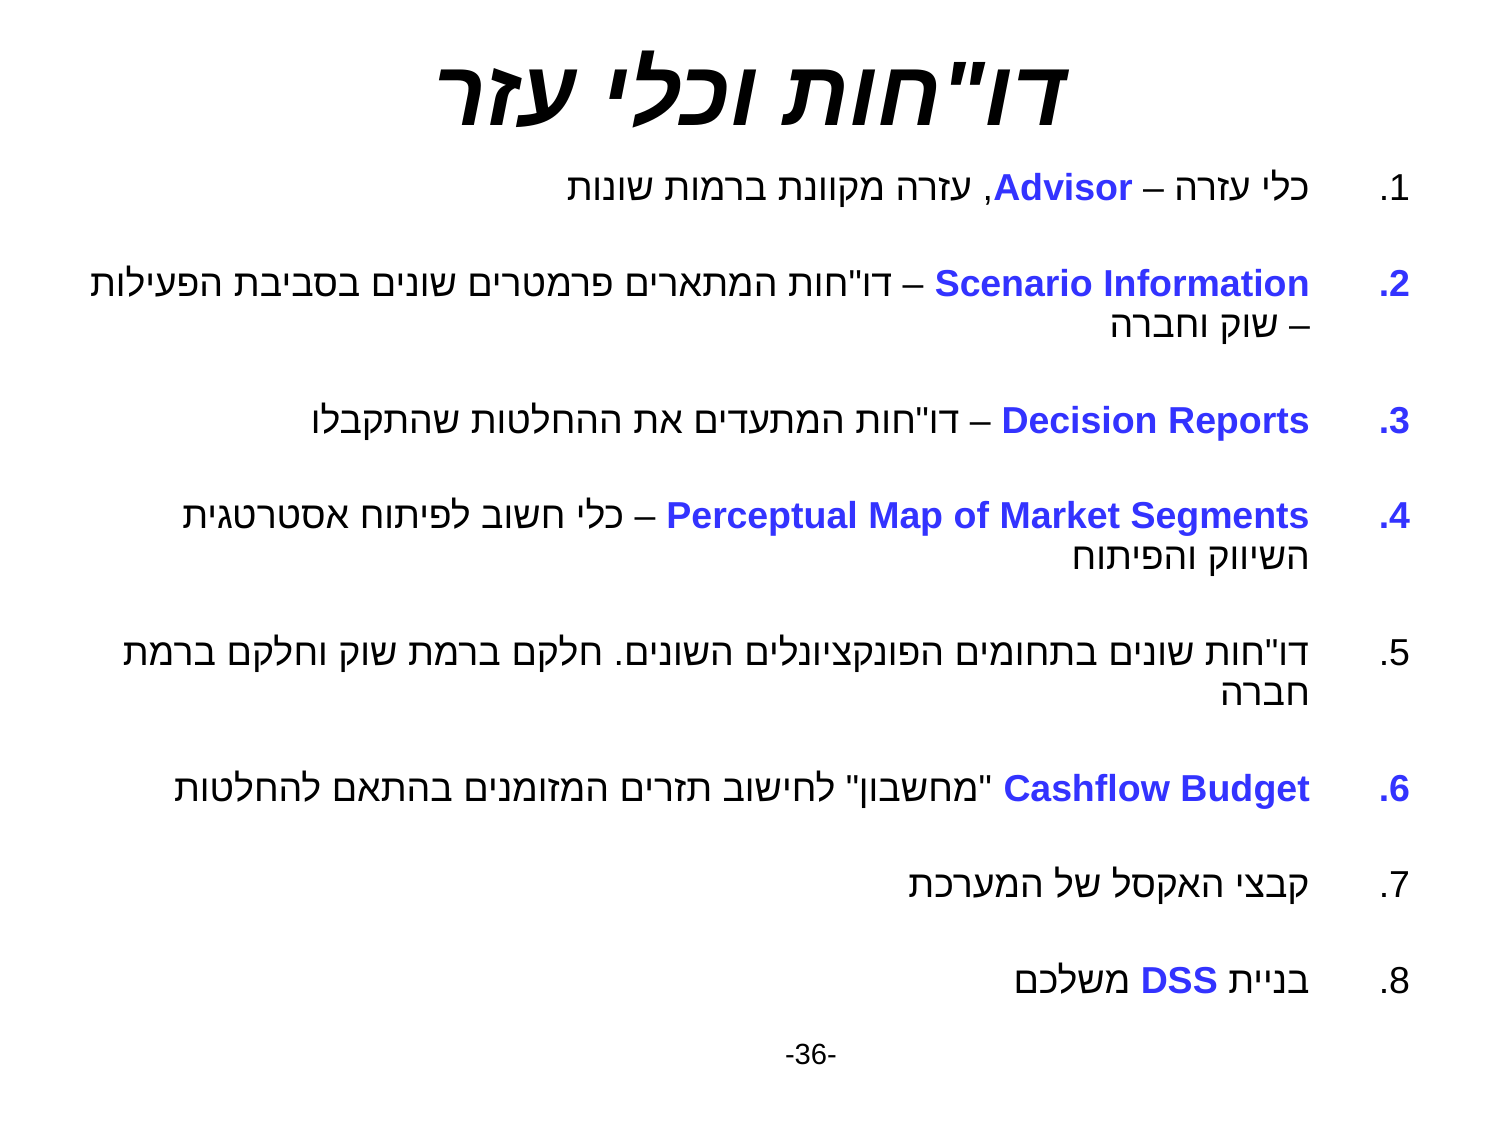

# דו"חות וכלי עזר
כלי עזרה – Advisor, עזרה מקוונת ברמות שונות

Scenario Information – דו"חות המתארים פרמטרים שונים בסביבת הפעילות – שוק וחברה

Decision Reports – דו"חות המתעדים את ההחלטות שהתקבלו

Perceptual Map of Market Segments – כלי חשוב לפיתוח אסטרטגית השיווק והפיתוח

דו"חות שונים בתחומים הפונקציונלים השונים. חלקם ברמת שוק וחלקם ברמת חברה

Cashflow Budget "מחשבון" לחישוב תזרים המזומנים בהתאם להחלטות

קבצי האקסל של המערכת

בניית DSS משלכם

-36-